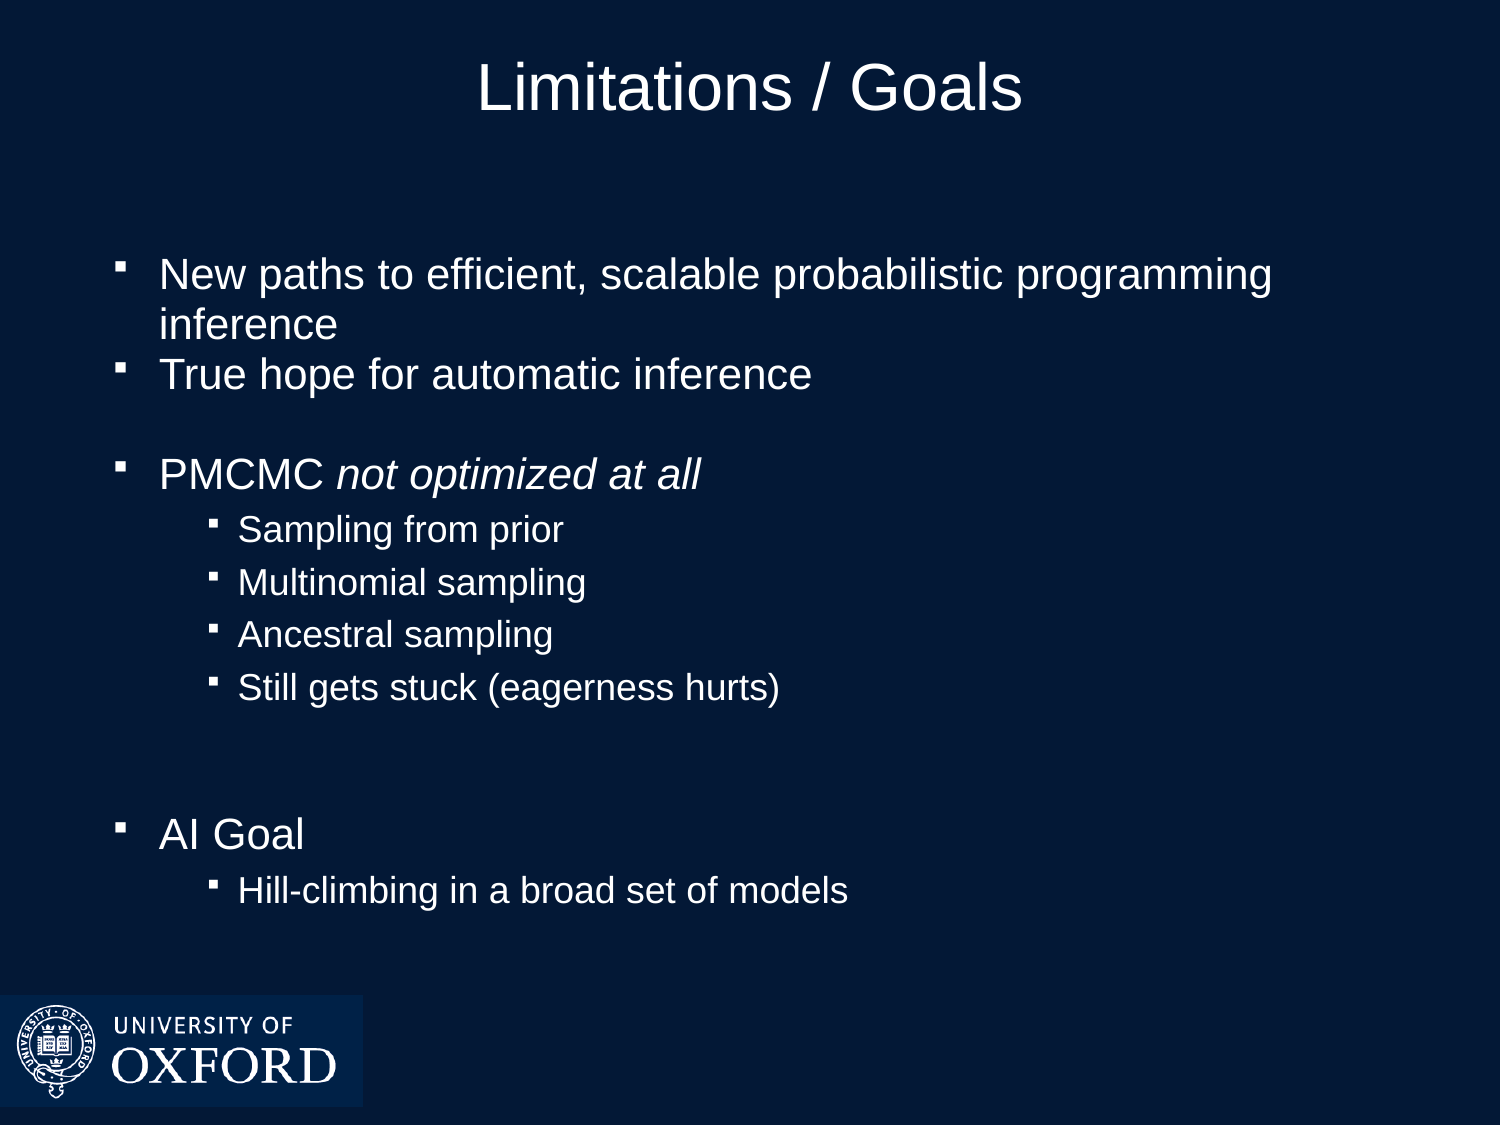

# Limitations / Goals
New paths to efficient, scalable probabilistic programming inference
True hope for automatic inference

PMCMC not optimized at all
Sampling from prior
Multinomial sampling
Ancestral sampling
Still gets stuck (eagerness hurts)

AI Goal
Hill-climbing in a broad set of models